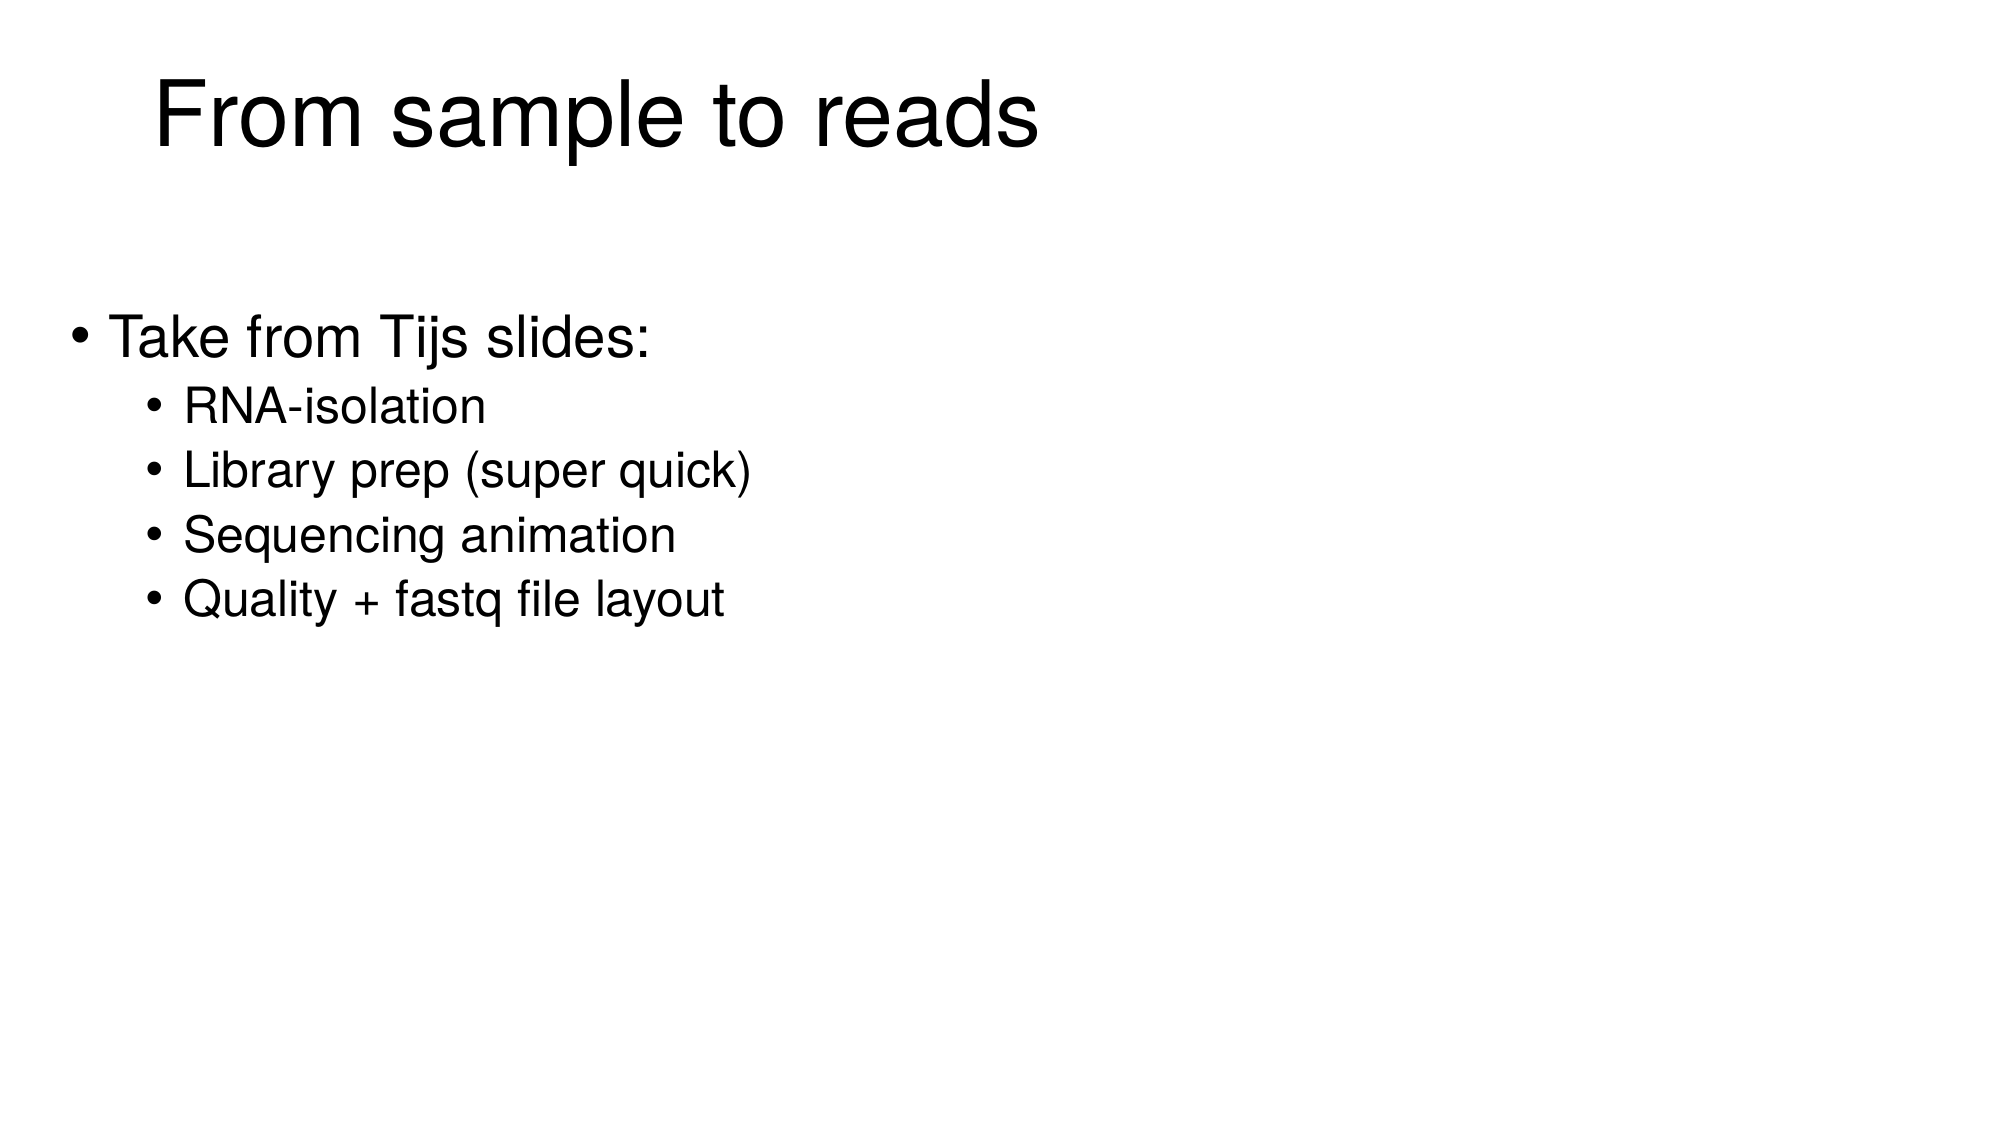

From sample to reads
Take from Tijs slides:
RNA-isolation
Library prep (super quick)
Sequencing animation
Quality + fastq file layout